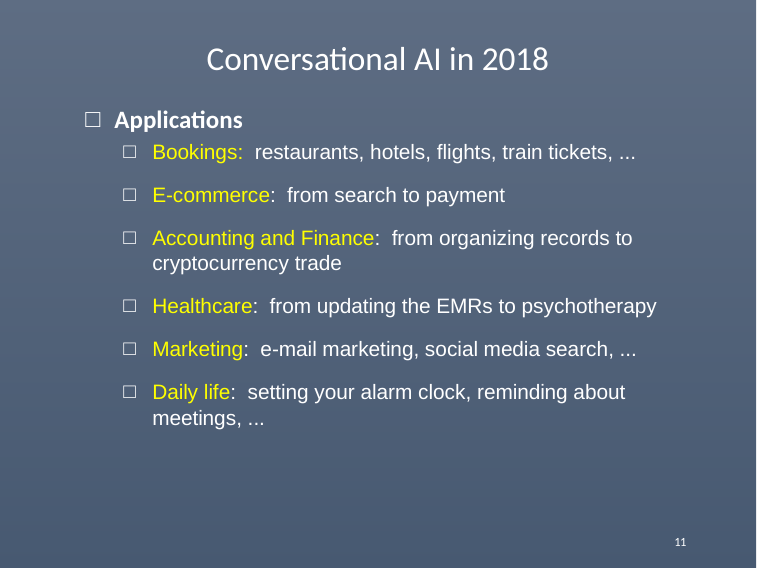

# Conversational AI in 2018
Applications
Bookings:  restaurants, hotels, flights, train tickets, ...
E-commerce:  from search to payment
Accounting and Finance:  from organizing records to cryptocurrency trade
Healthcare:  from updating the EMRs to psychotherapy
Marketing:  e-mail marketing, social media search, ...
Daily life:  setting your alarm clock, reminding about meetings, ...

11